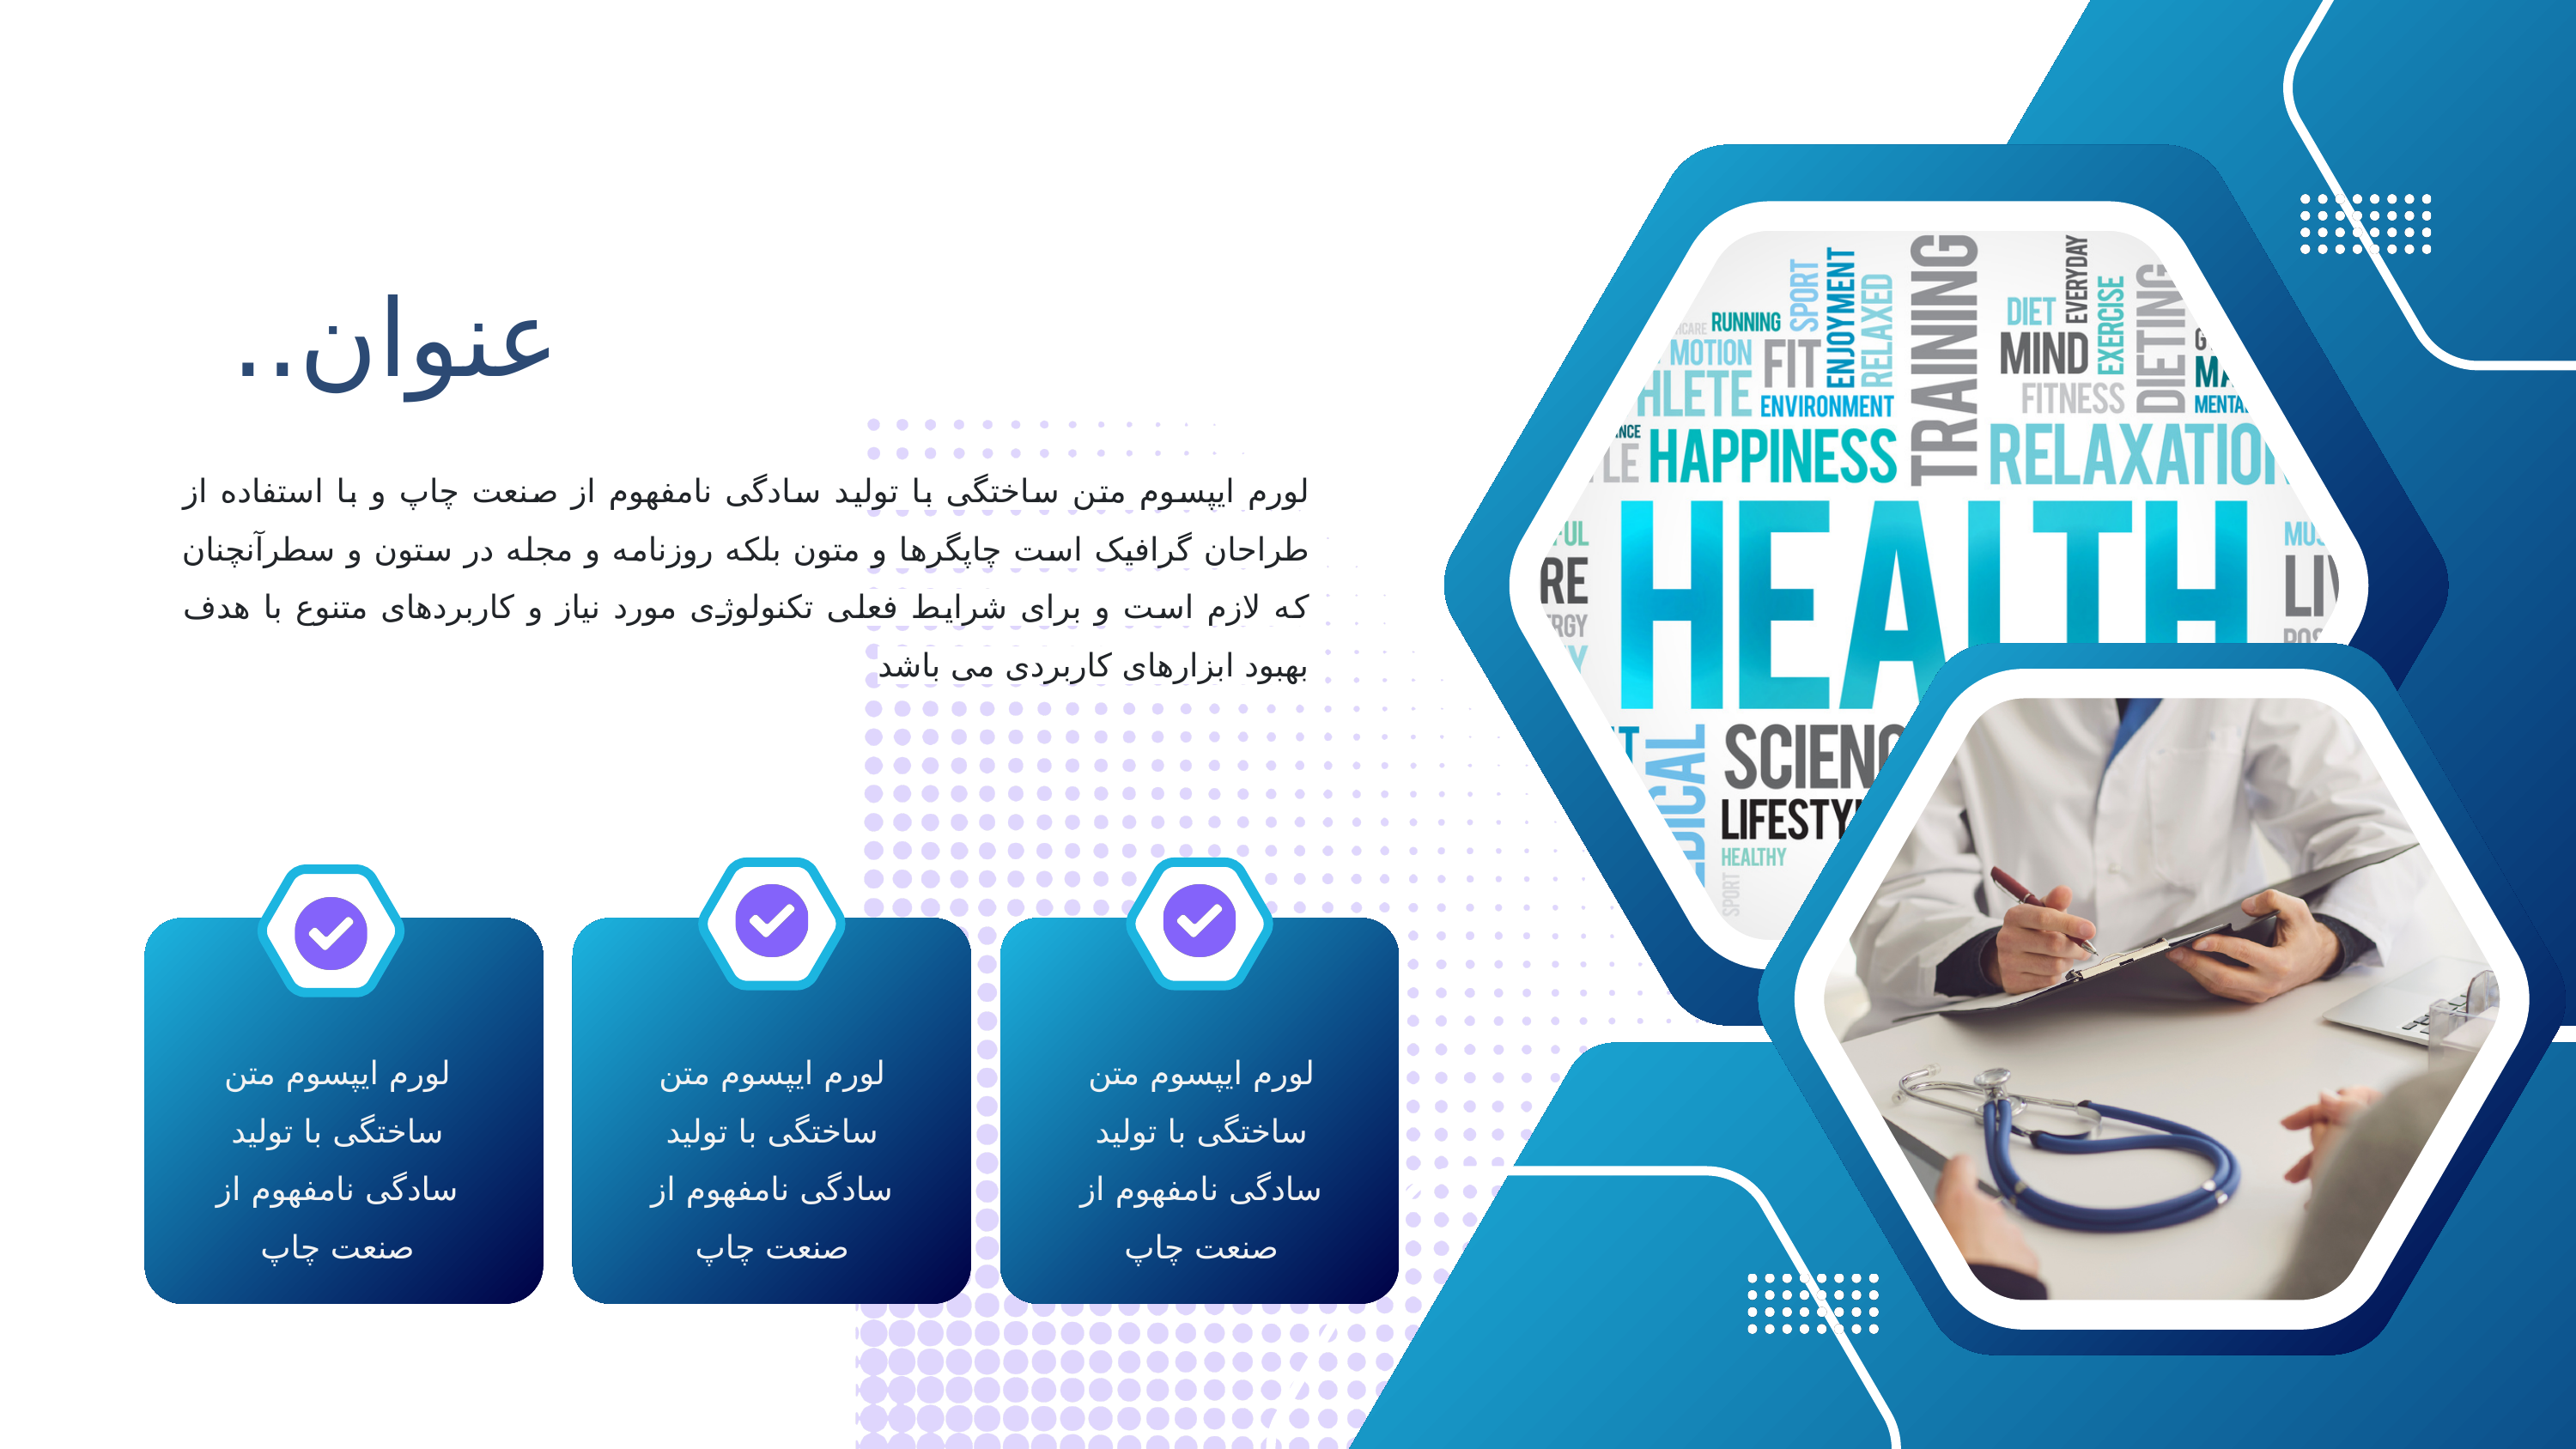

عنوان..

لورم ایپسوم متن ساختگی با تولید سادگی نامفهوم از صنعت چاپ و با استفاده از طراحان گرافیک است چاپگرها و متون بلکه روزنامه و مجله در ستون و سطرآنچنان که لازم است و برای شرایط فعلی تکنولوژی مورد نیاز و کاربردهای متنوع با هدف بهبود ابزارهای کاربردی می باشد

لورم ایپسوم متن ساختگی با تولید سادگی نامفهوم از صنعت چاپ
لورم ایپسوم متن ساختگی با تولید سادگی نامفهوم از صنعت چاپ
لورم ایپسوم متن ساختگی با تولید سادگی نامفهوم از صنعت چاپ